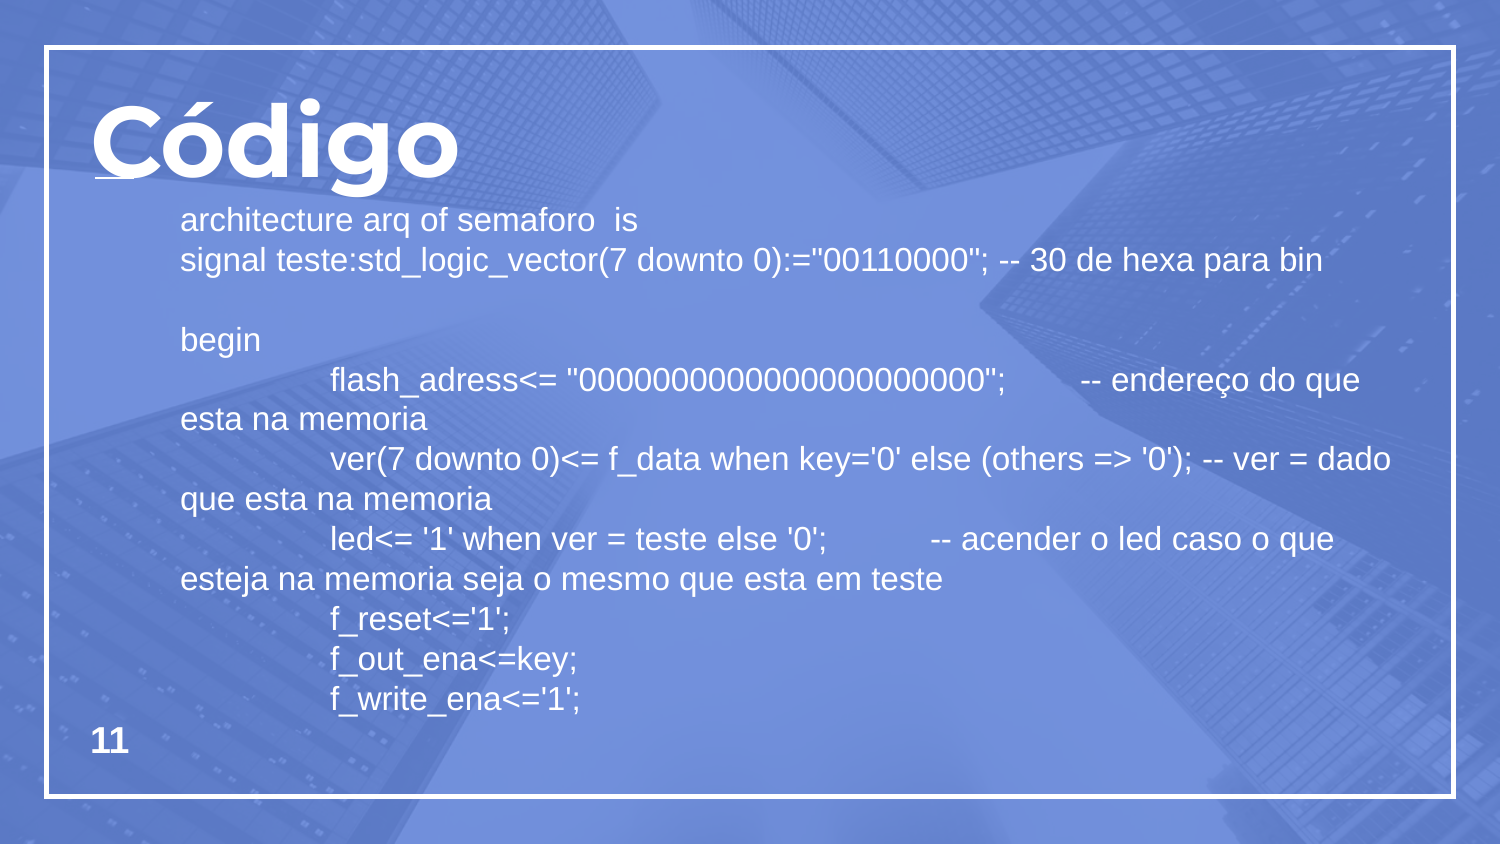

# Código
architecture arq of semaforo  is
signal teste:std_logic_vector(7 downto 0):="00110000"; -- 30 de hexa para bin

begin
	flash_adress<= "0000000000000000000000"; 	-- endereço do que esta na memoria
	ver(7 downto 0)<= f_data when key='0' else (others => '0'); -- ver = dado que esta na memoria
	led<= '1' when ver = teste else '0';	-- acender o led caso o que esteja na memoria seja o mesmo que esta em teste
	f_reset<='1';
	f_out_ena<=key;
	f_write_ena<='1';

11